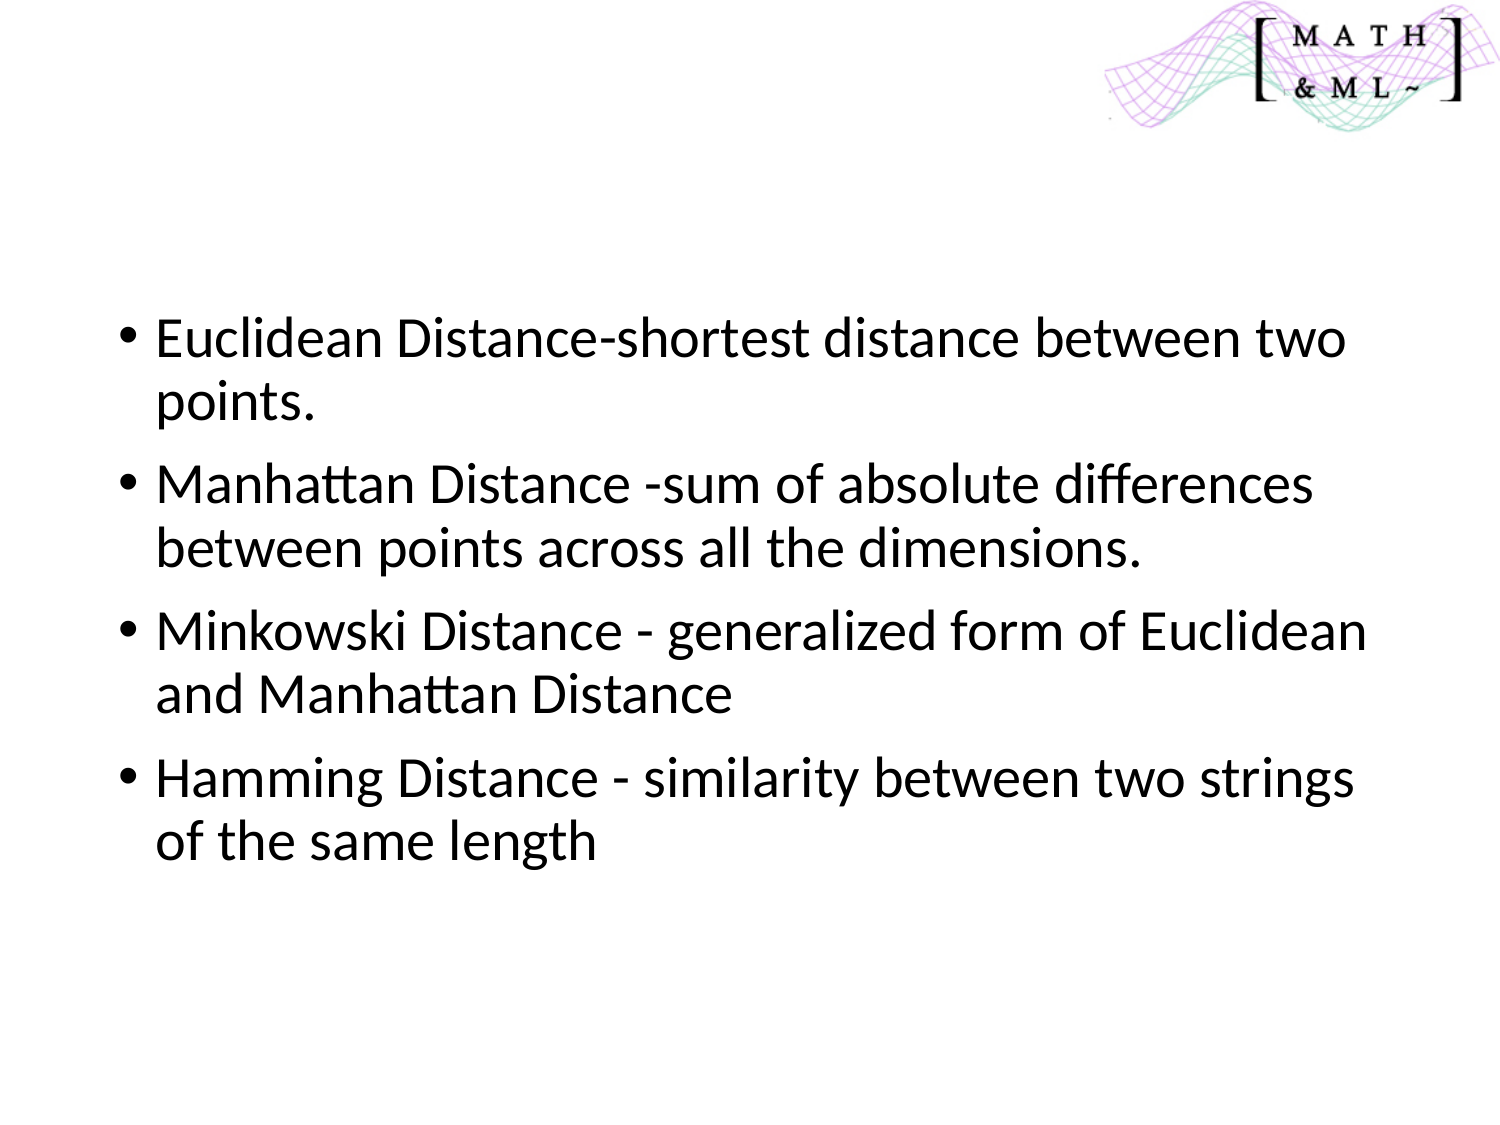

#
Euclidean Distance-shortest distance between two points.
Manhattan Distance -sum of absolute differences between points across all the dimensions.
Minkowski Distance - generalized form of Euclidean and Manhattan Distance
Hamming Distance - similarity between two strings of the same length